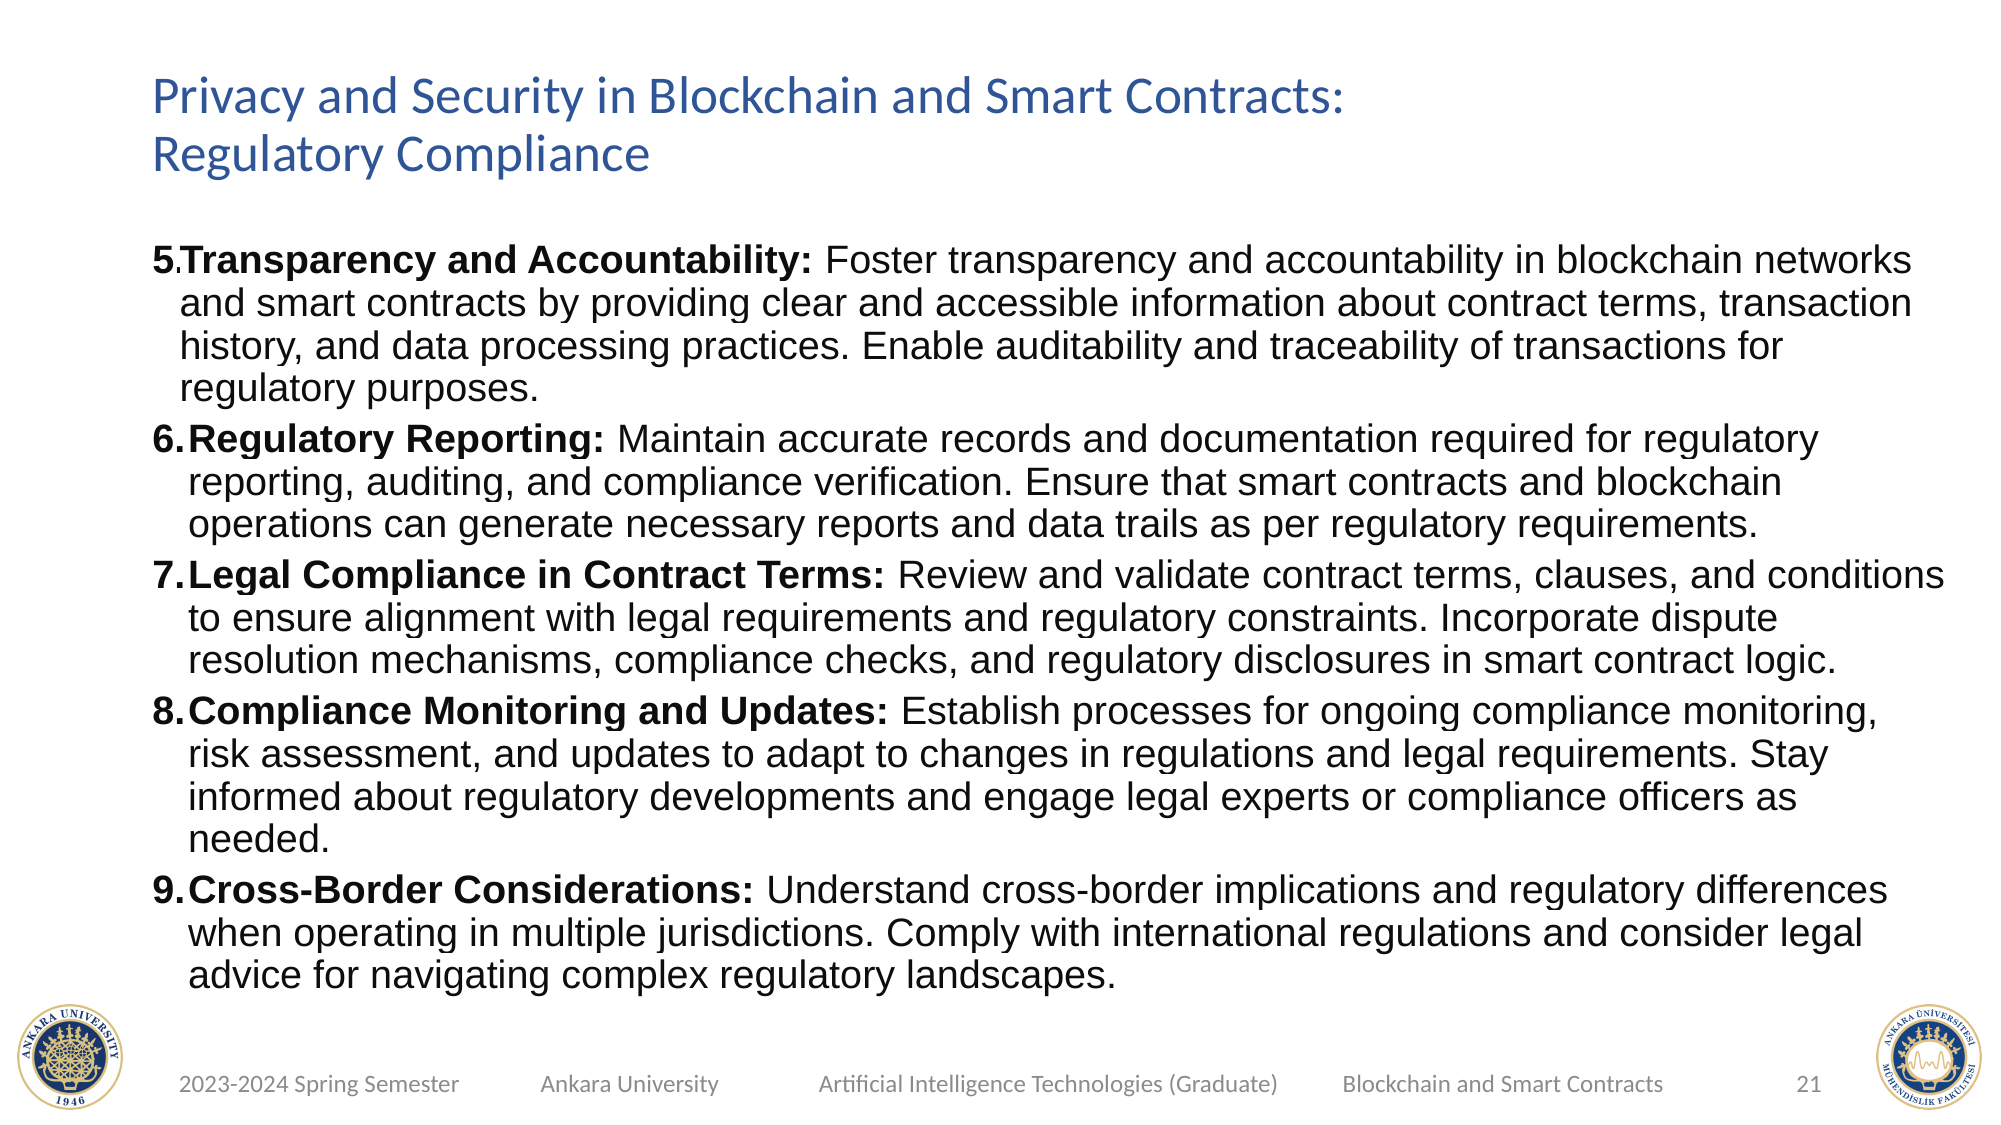

# Privacy and Security in Blockchain and Smart Contracts: Regulatory Compliance
Transparency and Accountability: Foster transparency and accountability in blockchain networks and smart contracts by providing clear and accessible information about contract terms, transaction history, and data processing practices. Enable auditability and traceability of transactions for regulatory purposes.
Regulatory Reporting: Maintain accurate records and documentation required for regulatory reporting, auditing, and compliance verification. Ensure that smart contracts and blockchain operations can generate necessary reports and data trails as per regulatory requirements.
Legal Compliance in Contract Terms: Review and validate contract terms, clauses, and conditions to ensure alignment with legal requirements and regulatory constraints. Incorporate dispute resolution mechanisms, compliance checks, and regulatory disclosures in smart contract logic.
Compliance Monitoring and Updates: Establish processes for ongoing compliance monitoring, risk assessment, and updates to adapt to changes in regulations and legal requirements. Stay informed about regulatory developments and engage legal experts or compliance officers as needed.
Cross-Border Considerations: Understand cross-border implications and regulatory differences when operating in multiple jurisdictions. Comply with international regulations and consider legal advice for navigating complex regulatory landscapes.

21